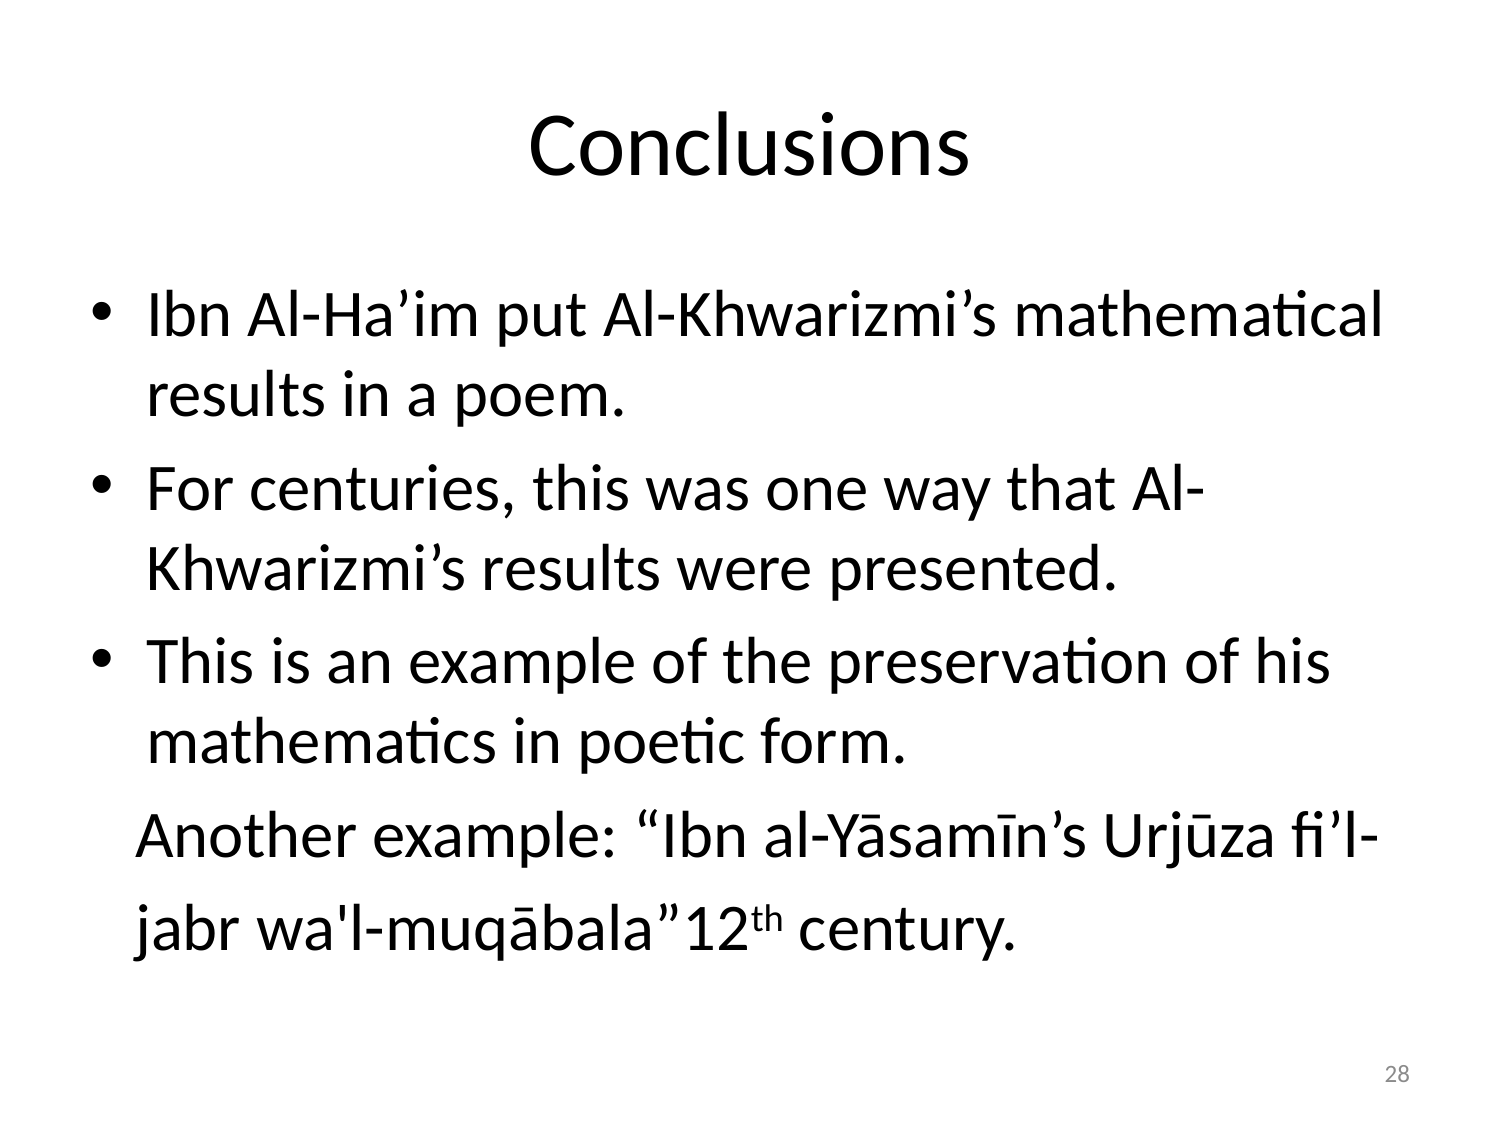

# Conclusions
Ibn Al-Ha’im put Al-Khwarizmi’s mathematical results in a poem.
For centuries, this was one way that Al-Khwarizmi’s results were presented.
This is an example of the preservation of his mathematics in poetic form.
   Another example: “Ibn al-Yāsamīn’s Urjūza fi’l-
   jabr wa'l-muqābala”12th century.

28